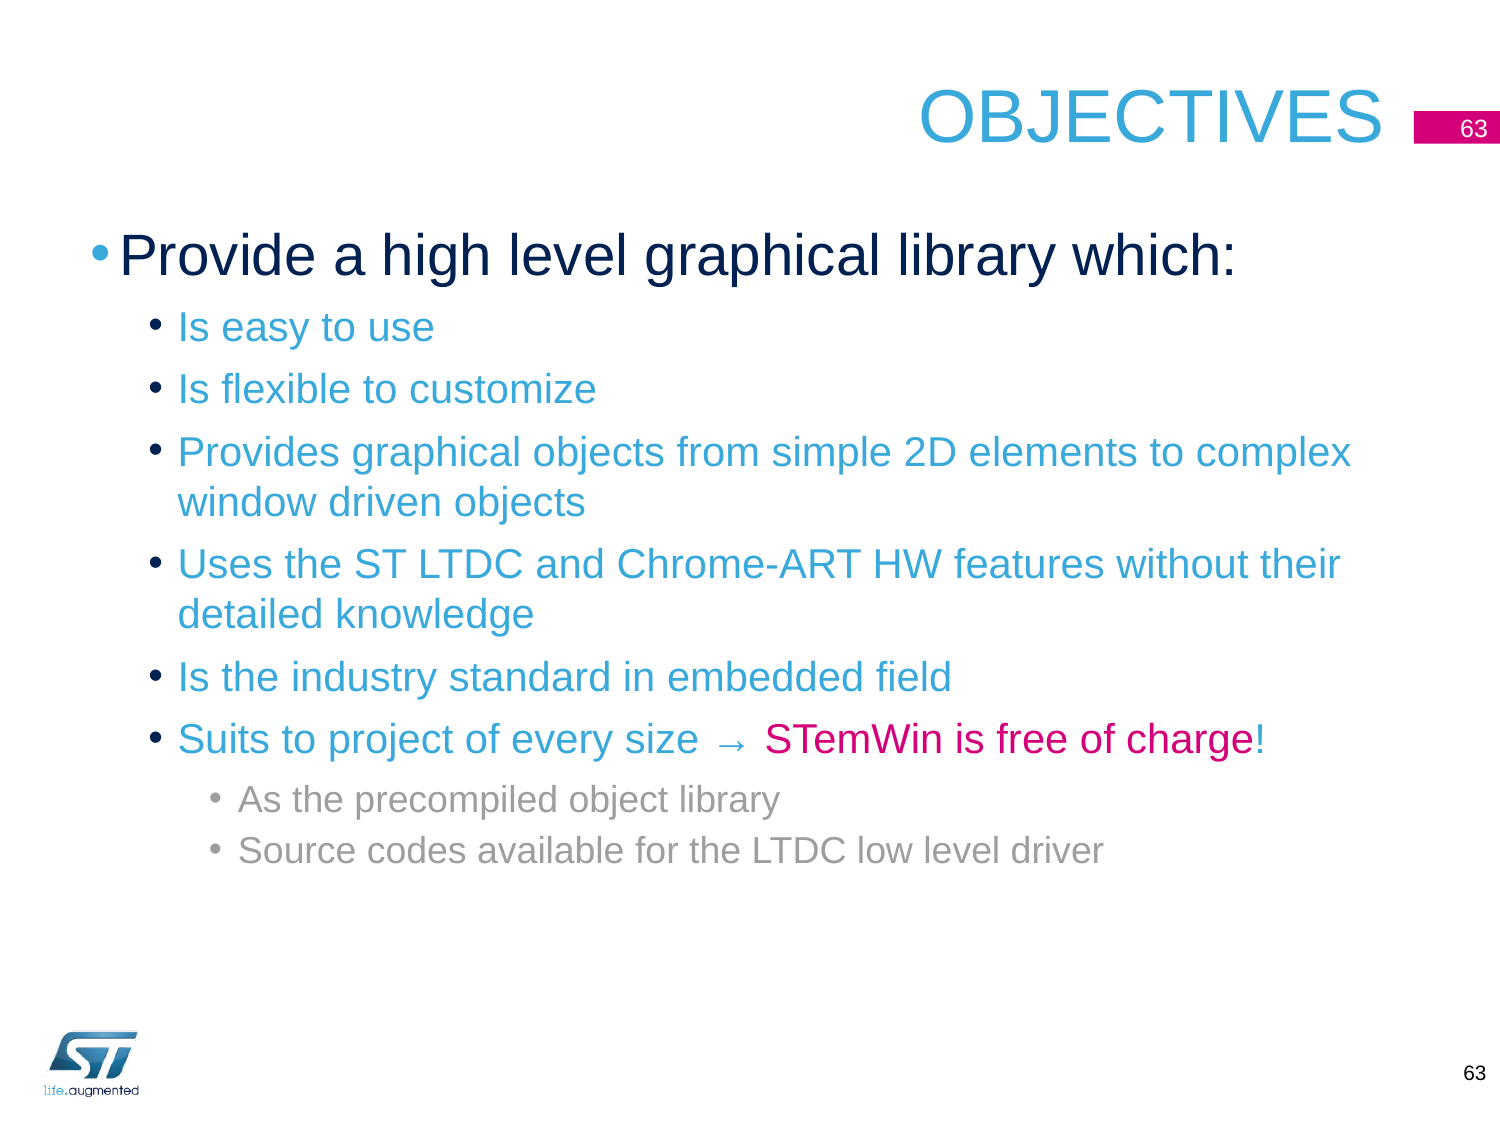

# OBJECTIVES
63
Provide a high level graphical library which:
Is easy to use
Is flexible to customize
Provides graphical objects from simple 2D elements to complex window driven objects
Uses the ST LTDC and Chrome-ART HW features without their detailed knowledge
Is the industry standard in embedded field
Suits to project of every size → STemWin is free of charge!
As the precompiled object library
Source codes available for the LTDC low level driver
63